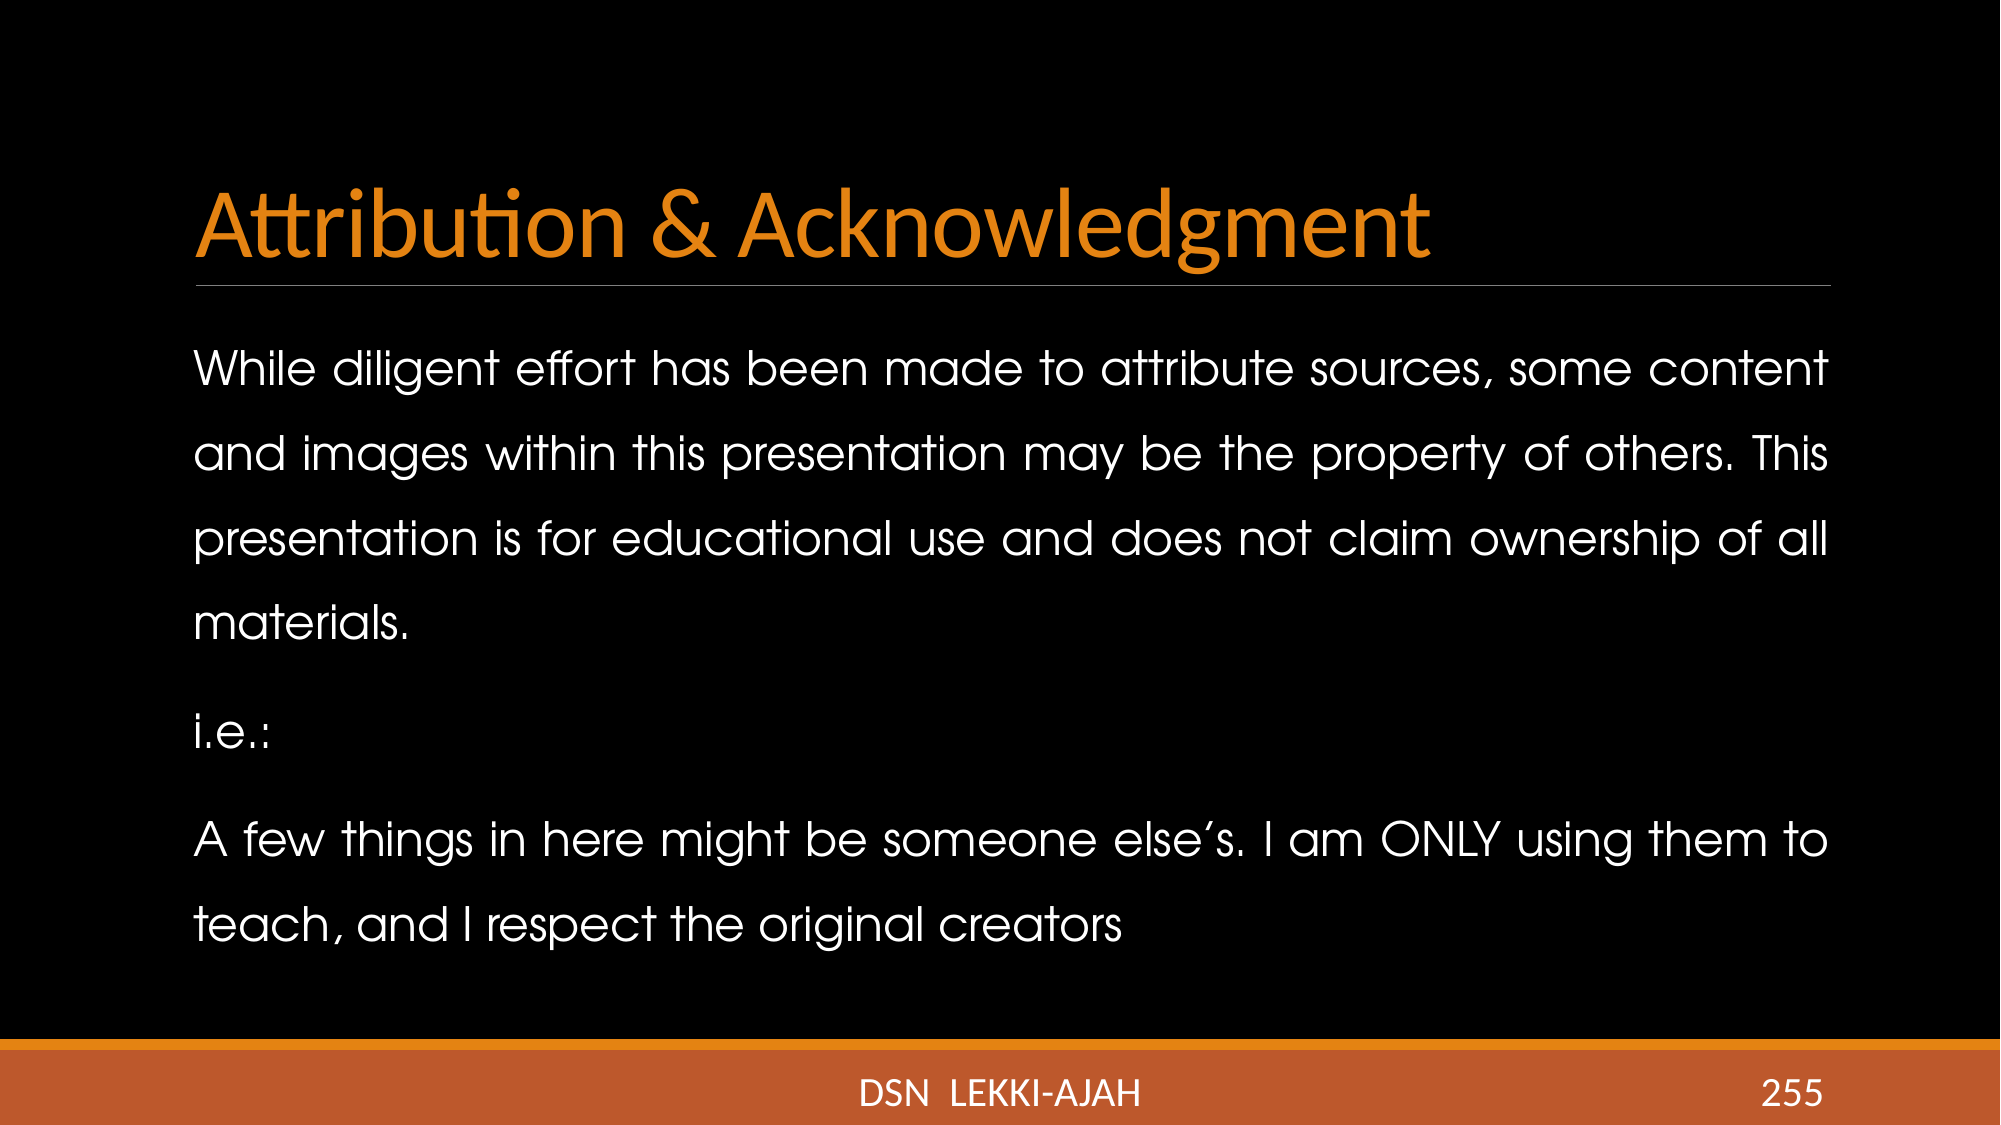

# Attribution & Acknowledgment
While diligent effort has been made to attribute sources, some content and images within this presentation may be the property of others. This presentation is for educational use and does not claim ownership of all materials.
i.e.:
A few things in here might be someone else’s. I am ONLY using them to teach, and I respect the original creators

DSN  LEKKI-AJAH
255